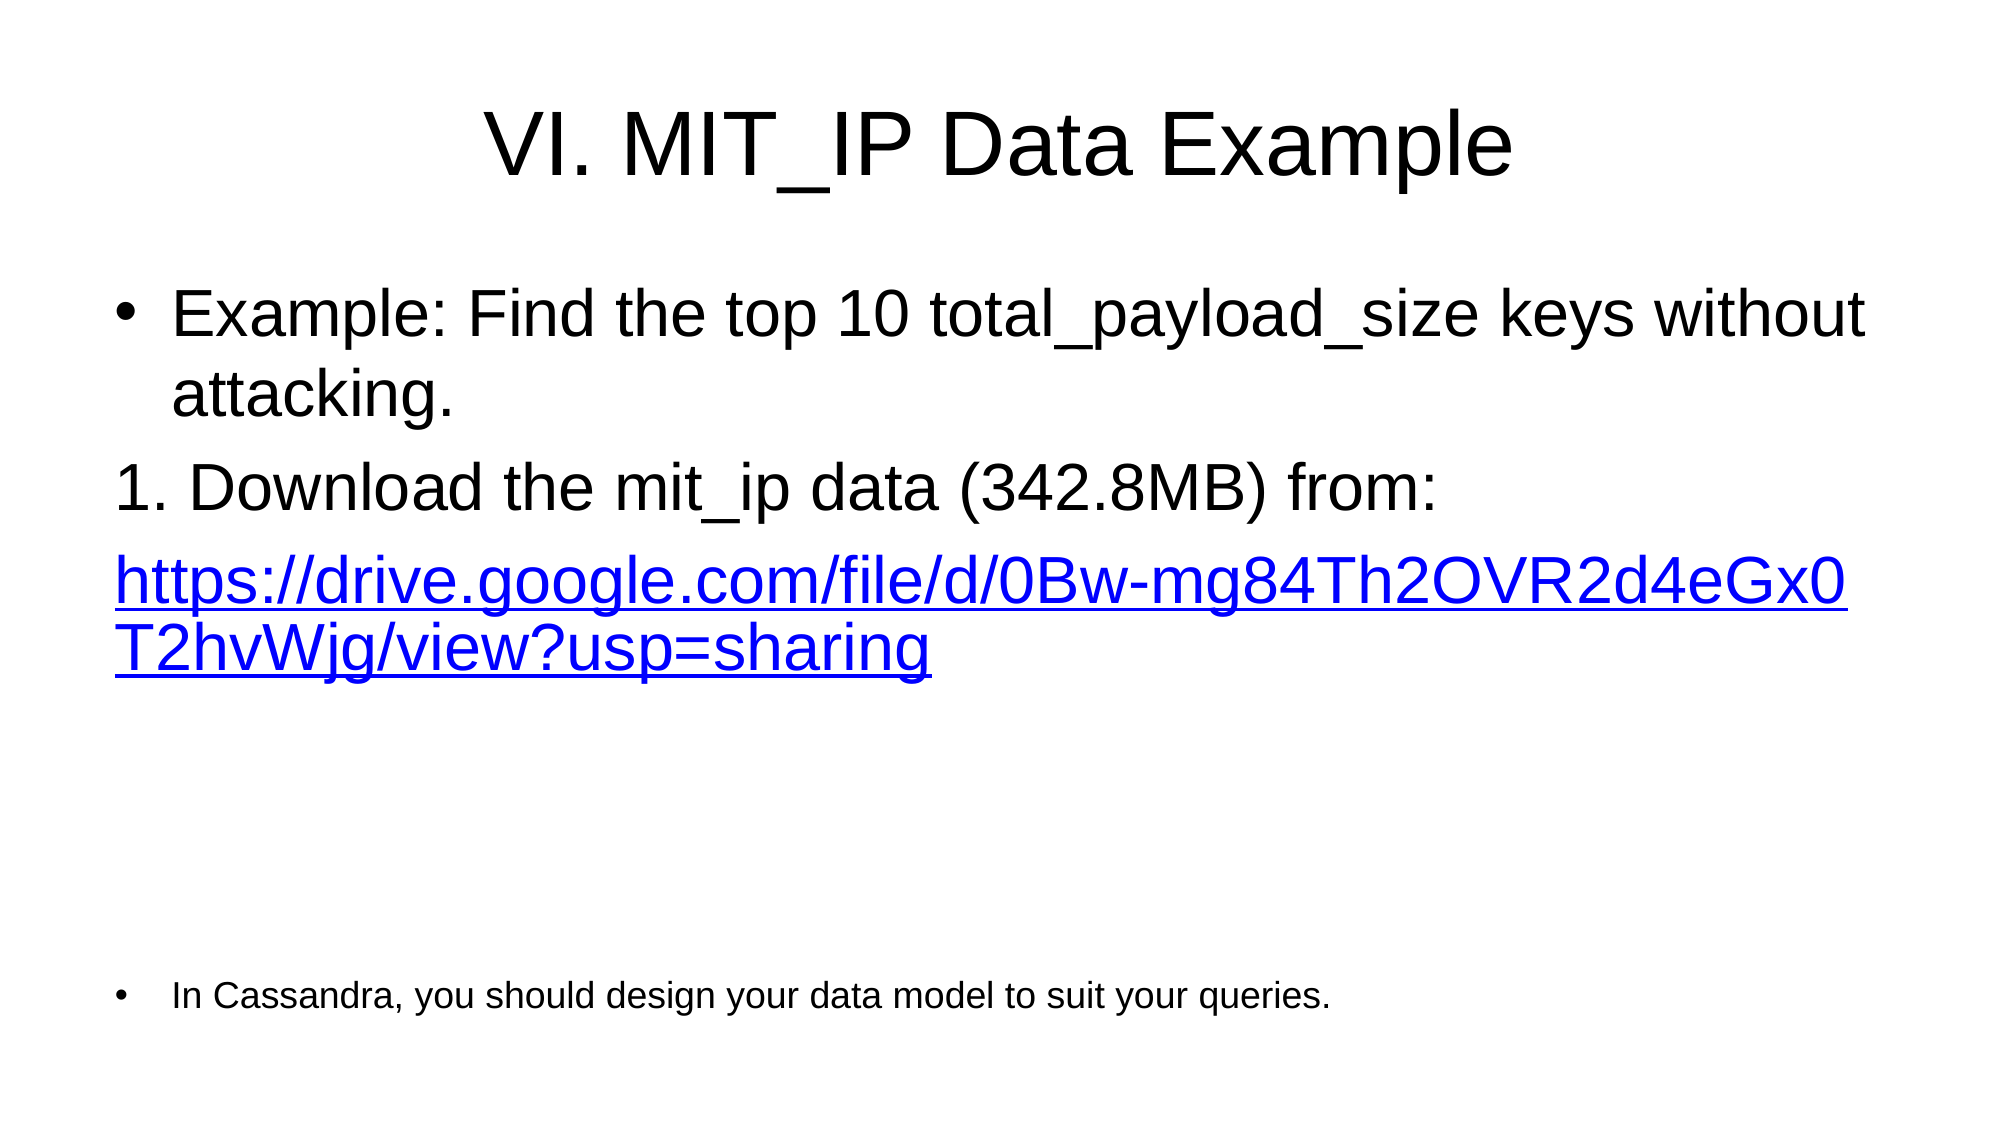

# VI. MIT_IP Data Example
Example: Find the top 10 total_payload_size keys without attacking.
1. Download the mit_ip data (342.8MB) from:
https://drive.google.com/file/d/0Bw-mg84Th2OVR2d4eGx0T2hvWjg/view?usp=sharing

In Cassandra, you should design your data model to suit your queries.